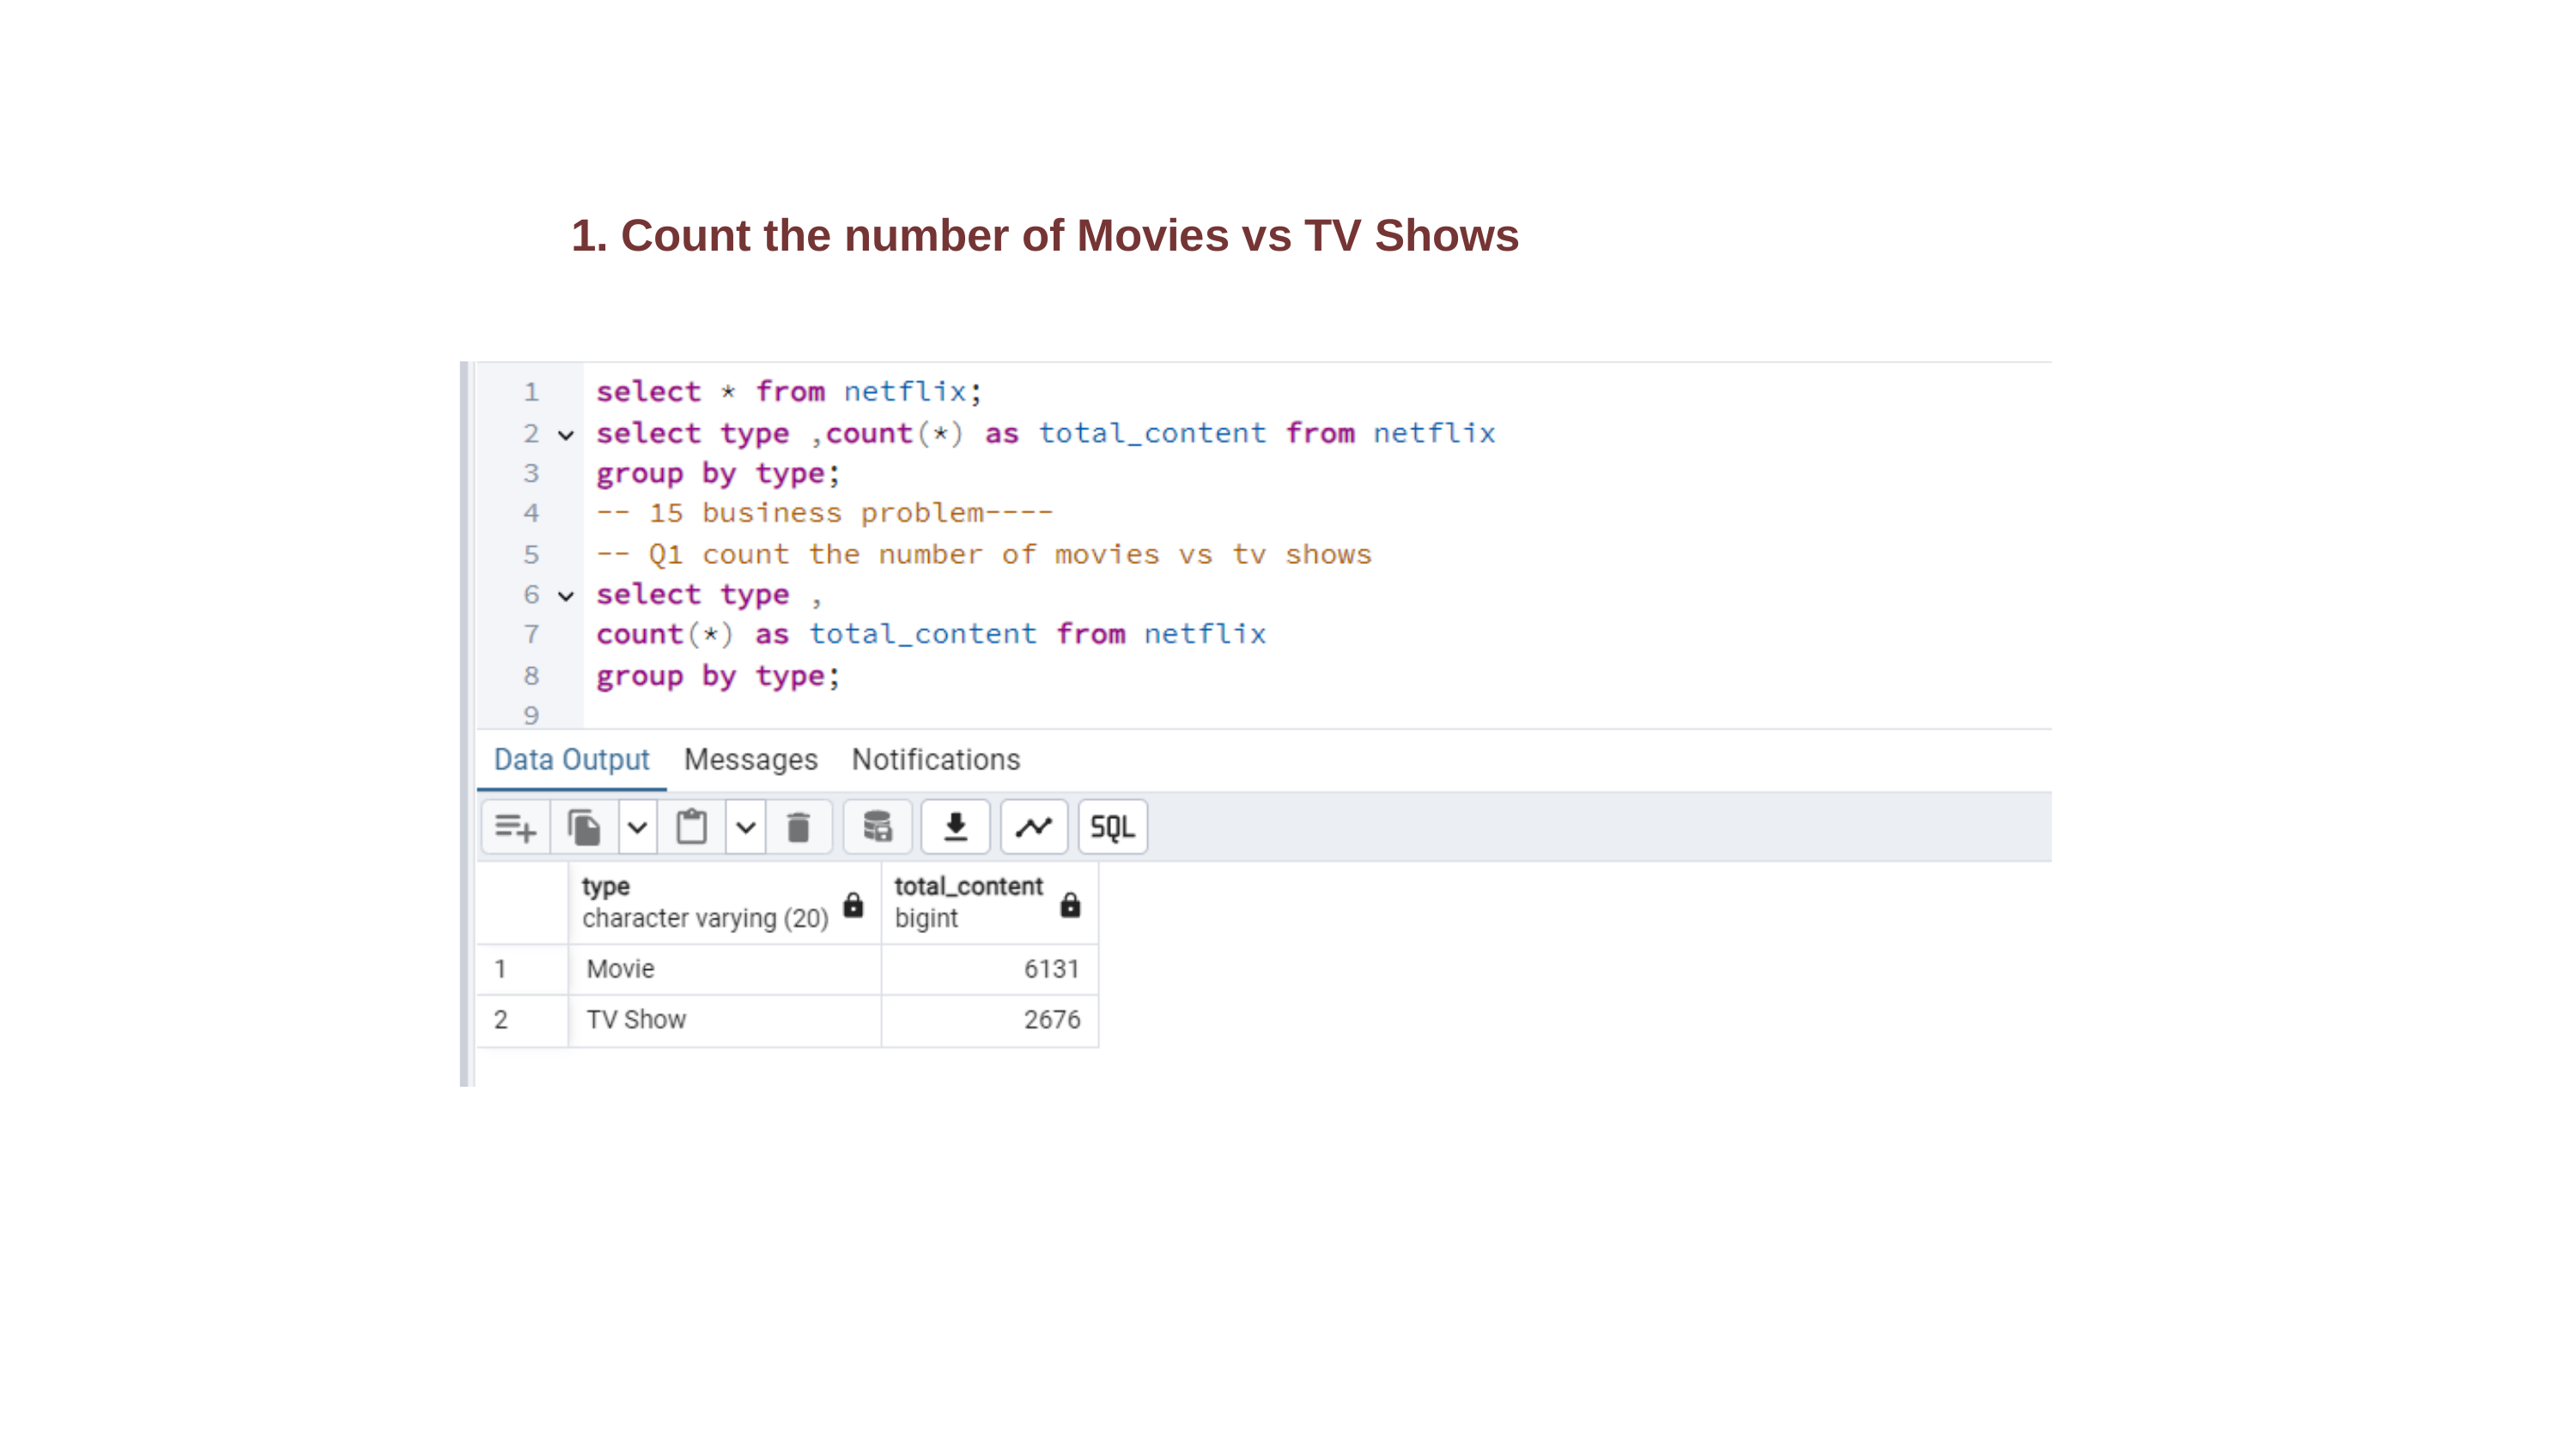

1. Count the number of Movies vs TV Shows